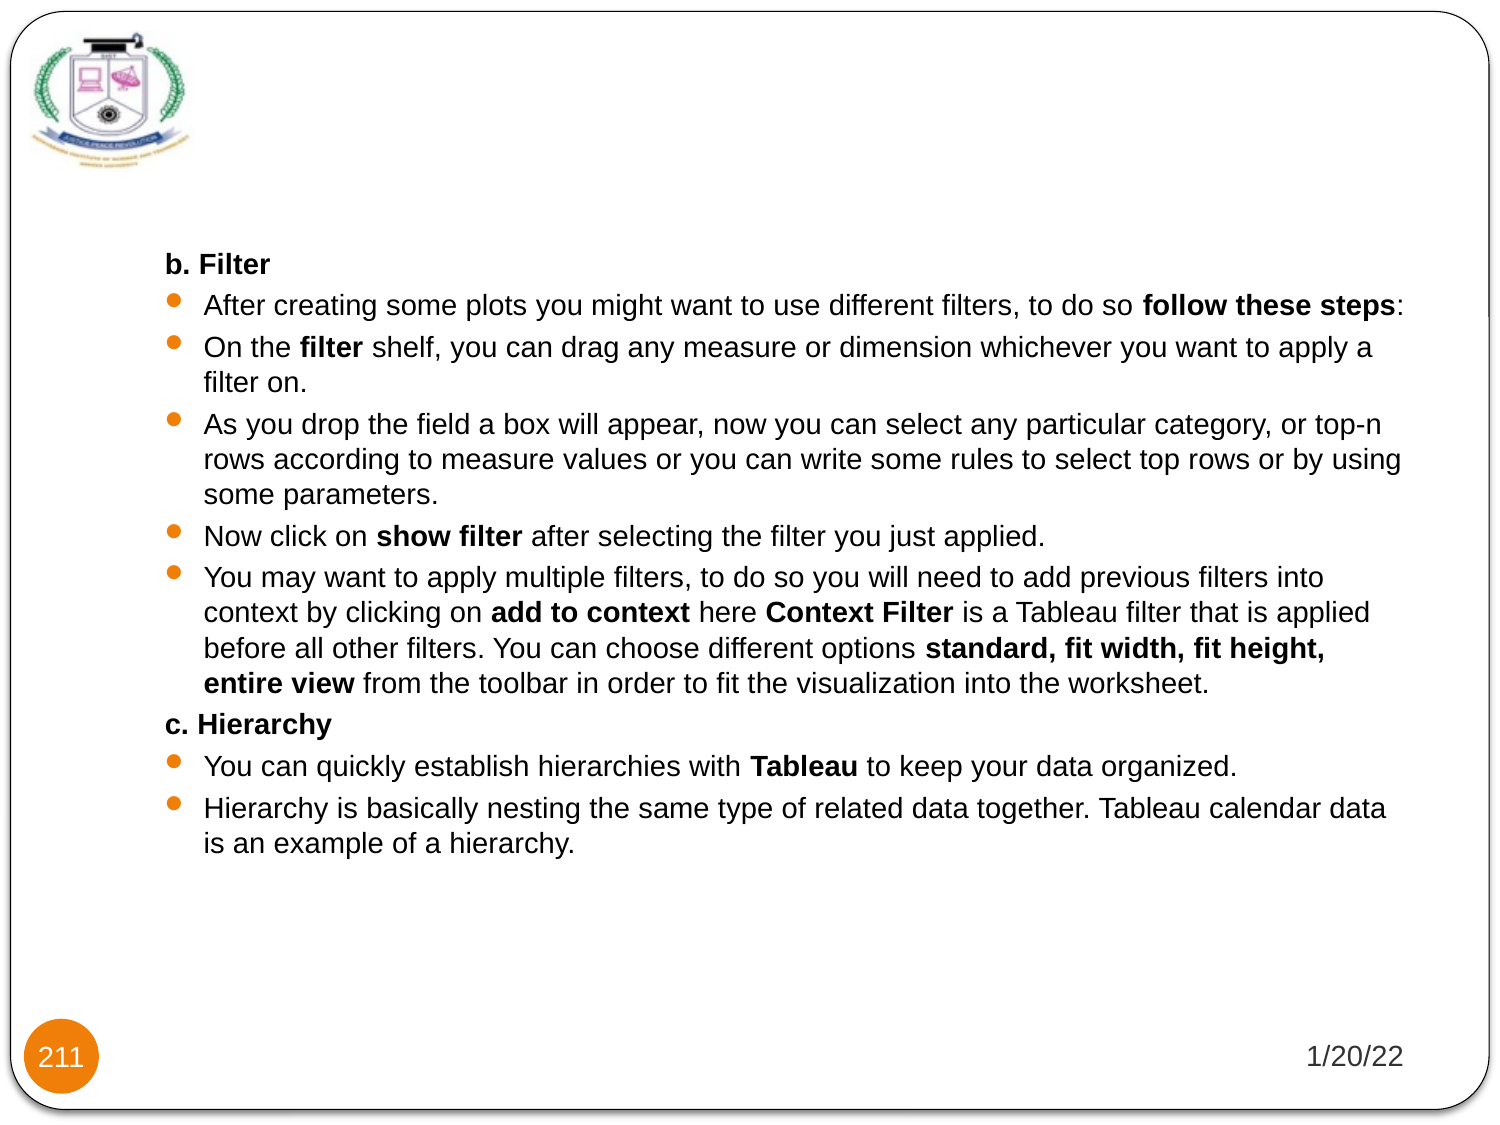

#
b. Filter
After creating some plots you might want to use different filters, to do so follow these steps:
On the filter shelf, you can drag any measure or dimension whichever you want to apply a filter on.
As you drop the field a box will appear, now you can select any particular category, or top-n rows according to measure values or you can write some rules to select top rows or by using some parameters.
Now click on show filter after selecting the filter you just applied.
You may want to apply multiple filters, to do so you will need to add previous filters into context by clicking on add to context here Context Filter is a Tableau filter that is applied before all other filters. You can choose different options standard, fit width, fit height, entire view from the toolbar in order to fit the visualization into the worksheet.
c. Hierarchy
You can quickly establish hierarchies with Tableau to keep your data organized.
Hierarchy is basically nesting the same type of related data together. Tableau calendar data is an example of a hierarchy.

1/20/22
211